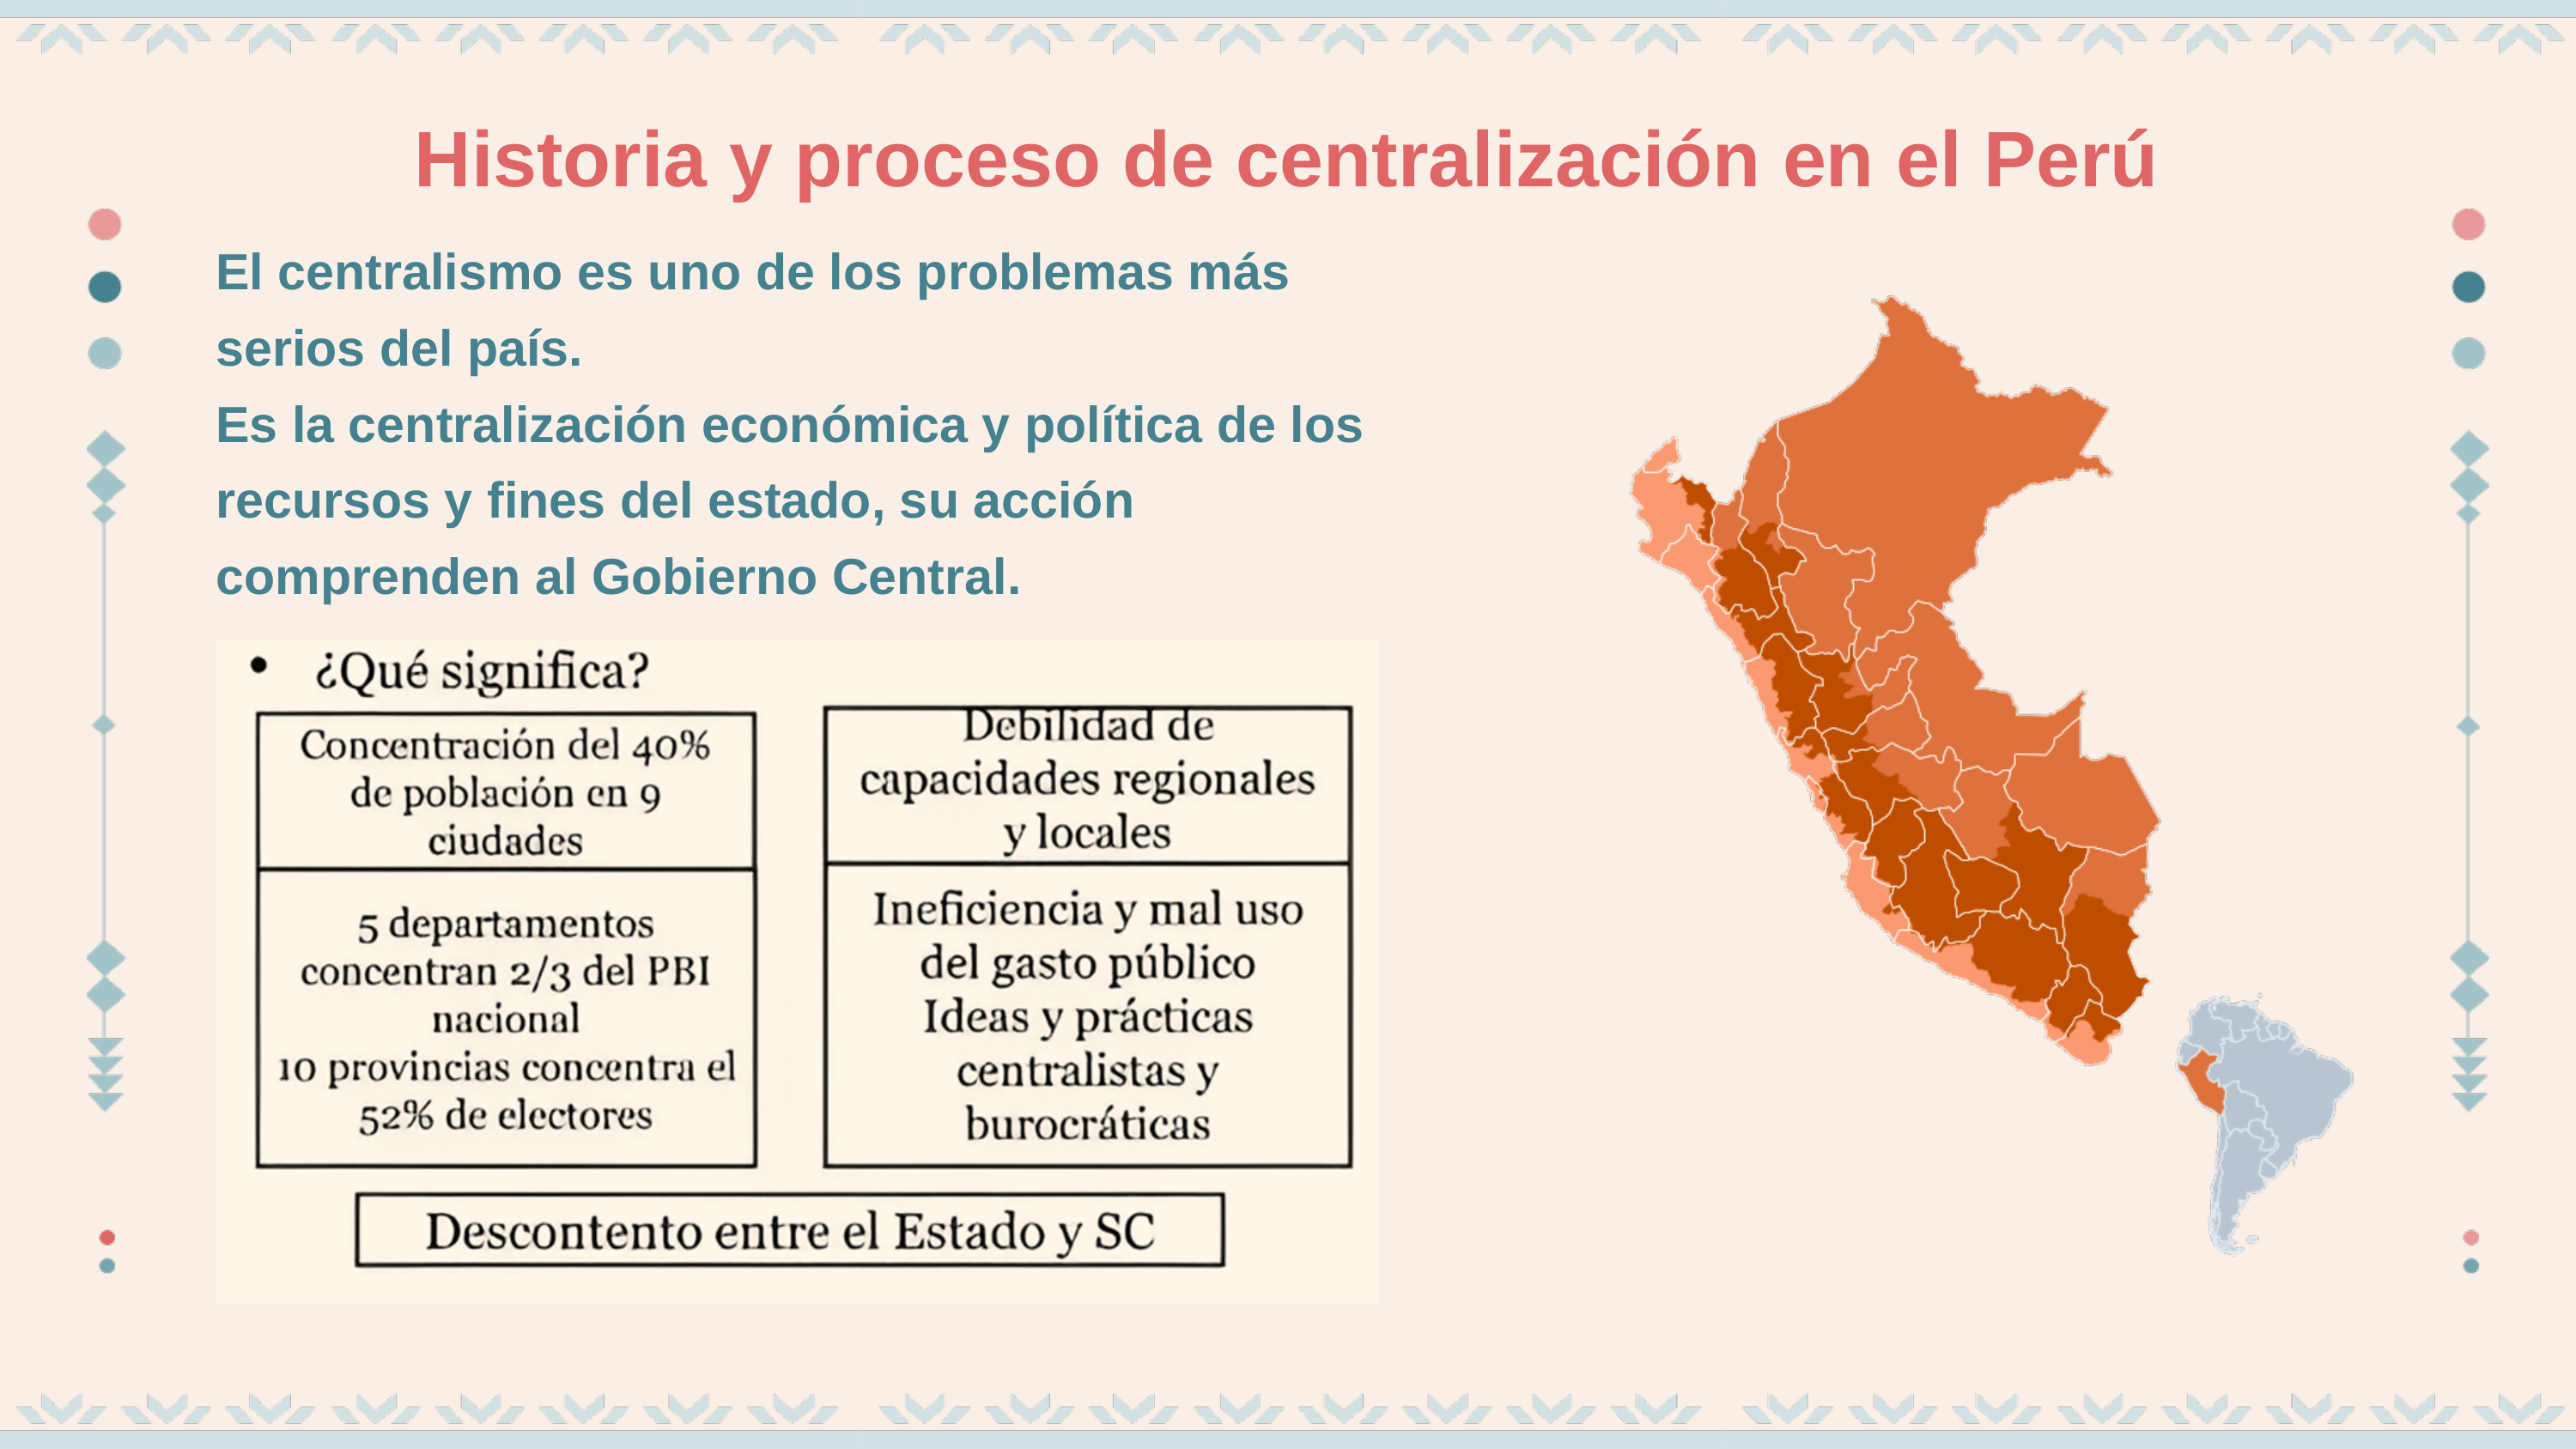

Historia y proceso de centralización en el Perú

El centralismo es uno de los problemas más serios del país.
Es la centralización económica y política de los recursos y fines del estado, su acción comprenden al Gobierno Central.